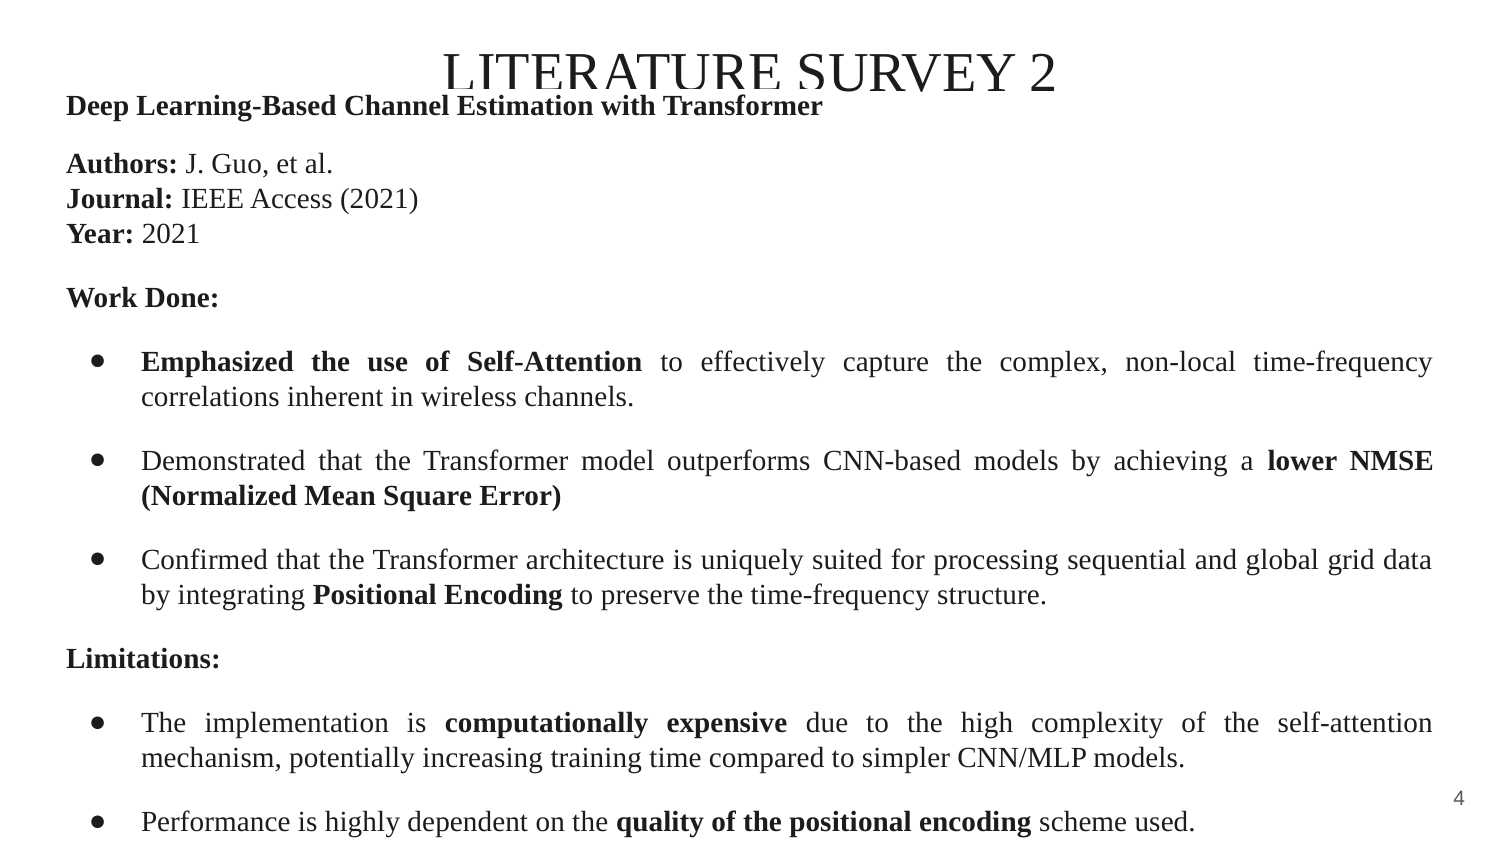

LITERATURE SURVEY 2

Deep Learning-Based Channel Estimation with Transformer
Authors: J. Guo, et al.
Journal: IEEE Access (2021)
Year: 2021
Work Done:
Emphasized the use of Self-Attention to effectively capture the complex, non-local time-frequency correlations inherent in wireless channels.
Demonstrated that the Transformer model outperforms CNN-based models by achieving a lower NMSE (Normalized Mean Square Error)
Confirmed that the Transformer architecture is uniquely suited for processing sequential and global grid data by integrating Positional Encoding to preserve the time-frequency structure.
Limitations:
The implementation is computationally expensive due to the high complexity of the self-attention mechanism, potentially increasing training time compared to simpler CNN/MLP models.
Performance is highly dependent on the quality of the positional encoding scheme used.
4